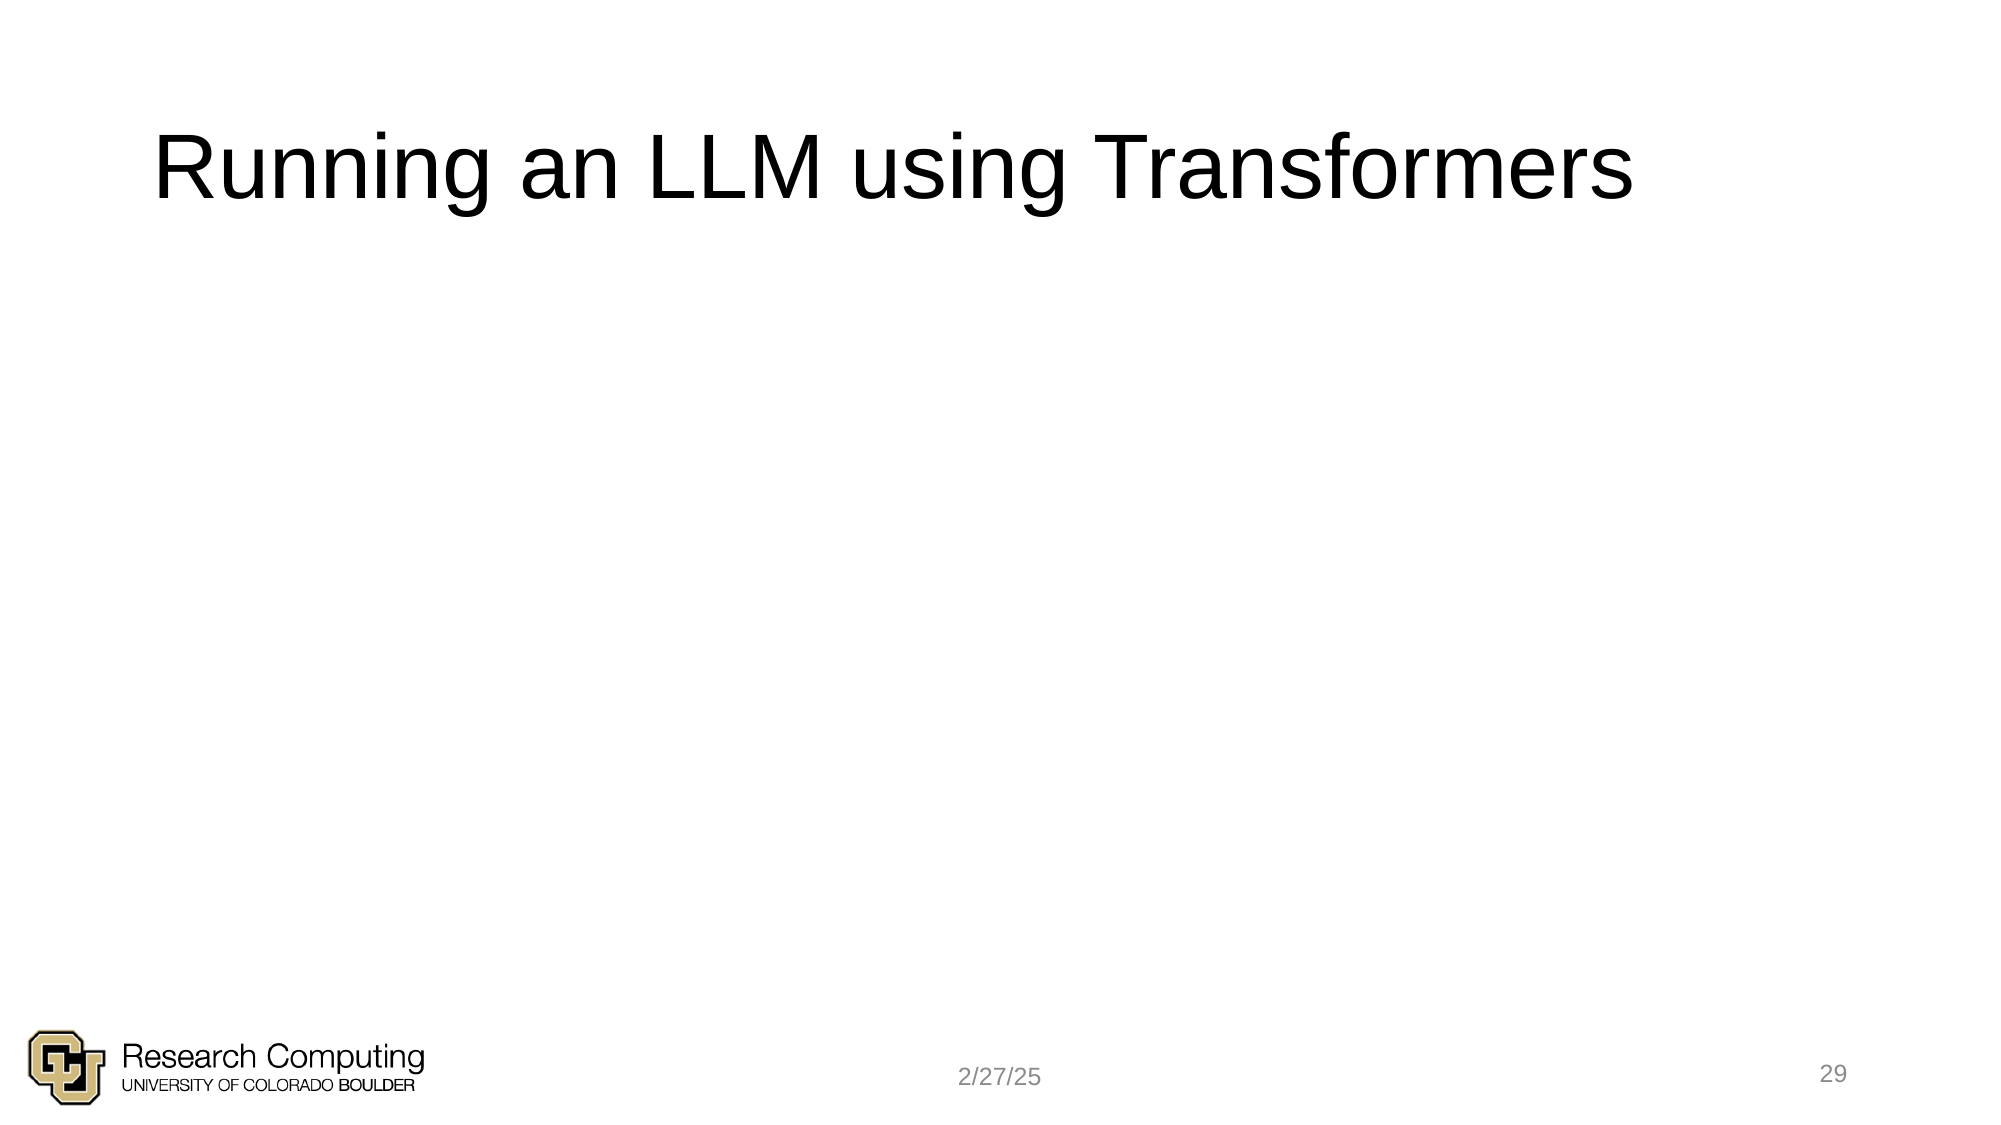

# Running an LLM using Transformers

29
2/27/25